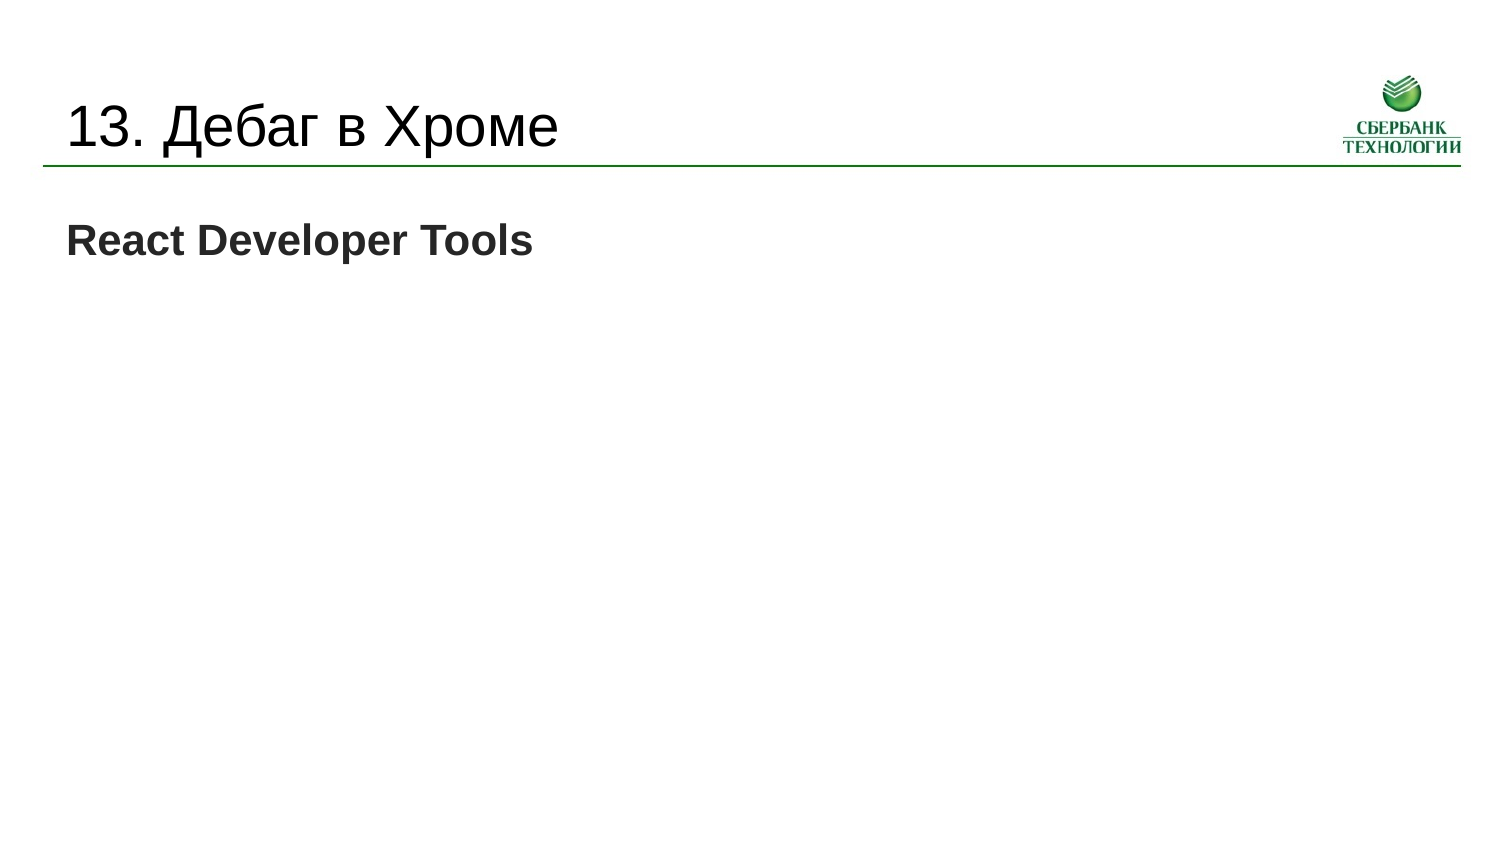

# 13. Дебаг в Хроме
React Developer Tools